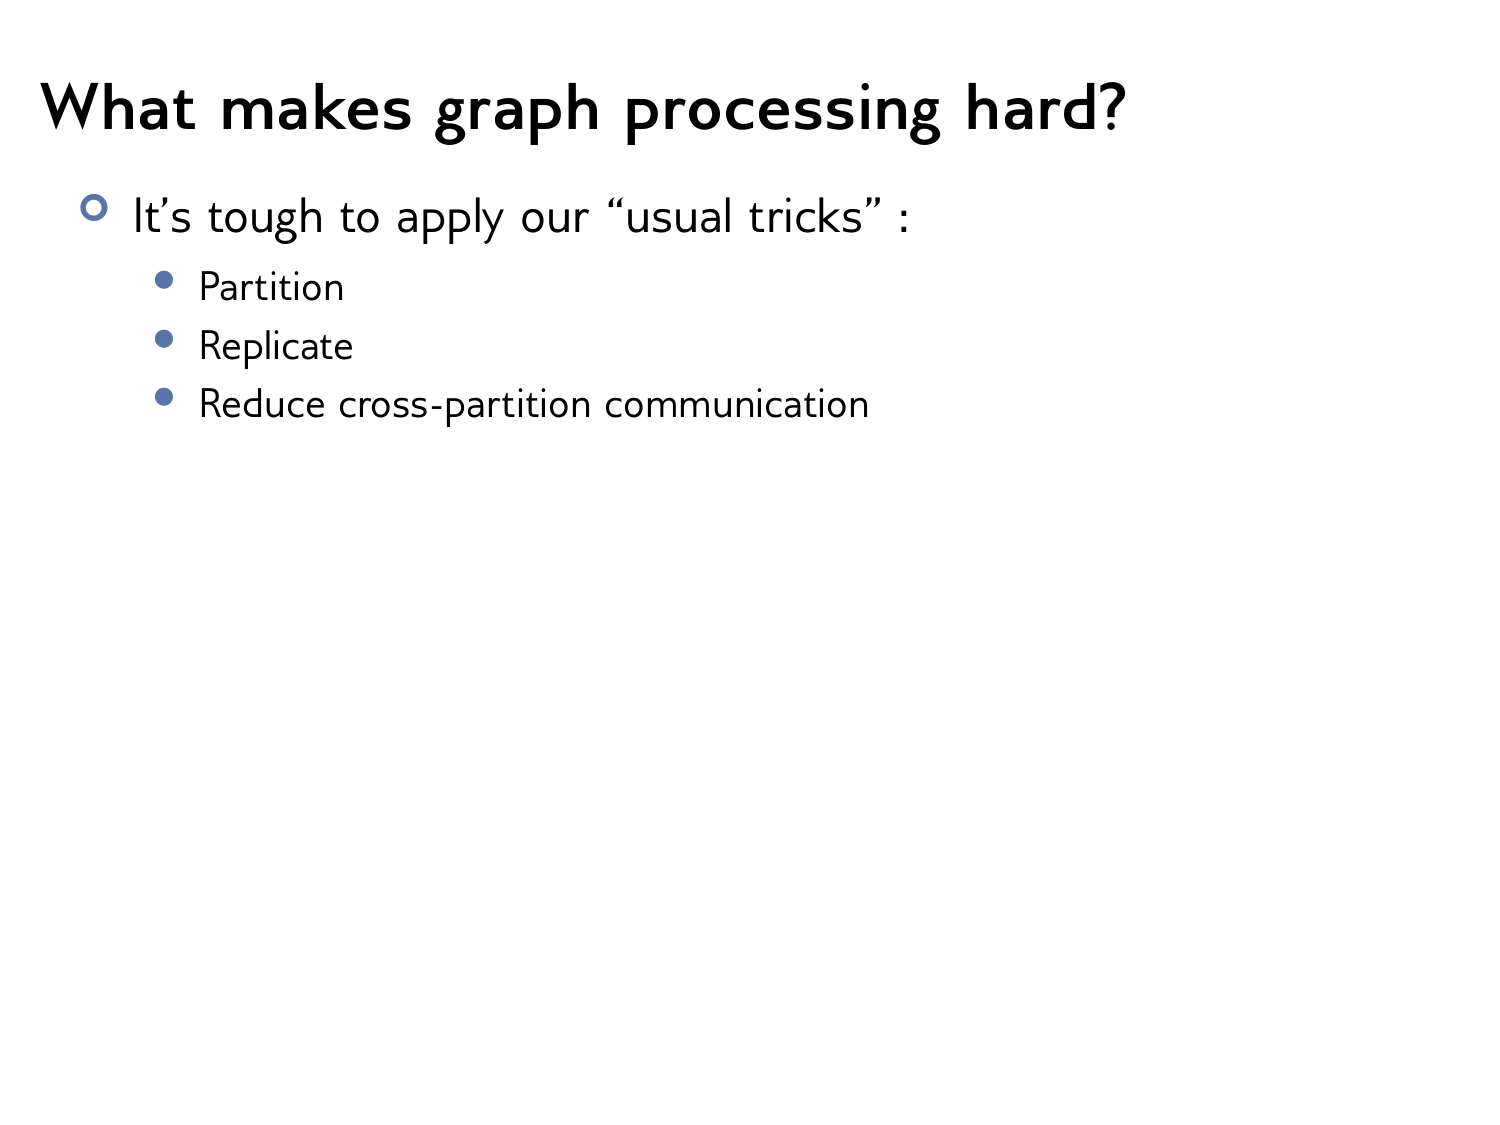

# What makes graph processing hard?
It’s tough to apply our “usual tricks” :
Partition
Replicate
Reduce cross-partition communication